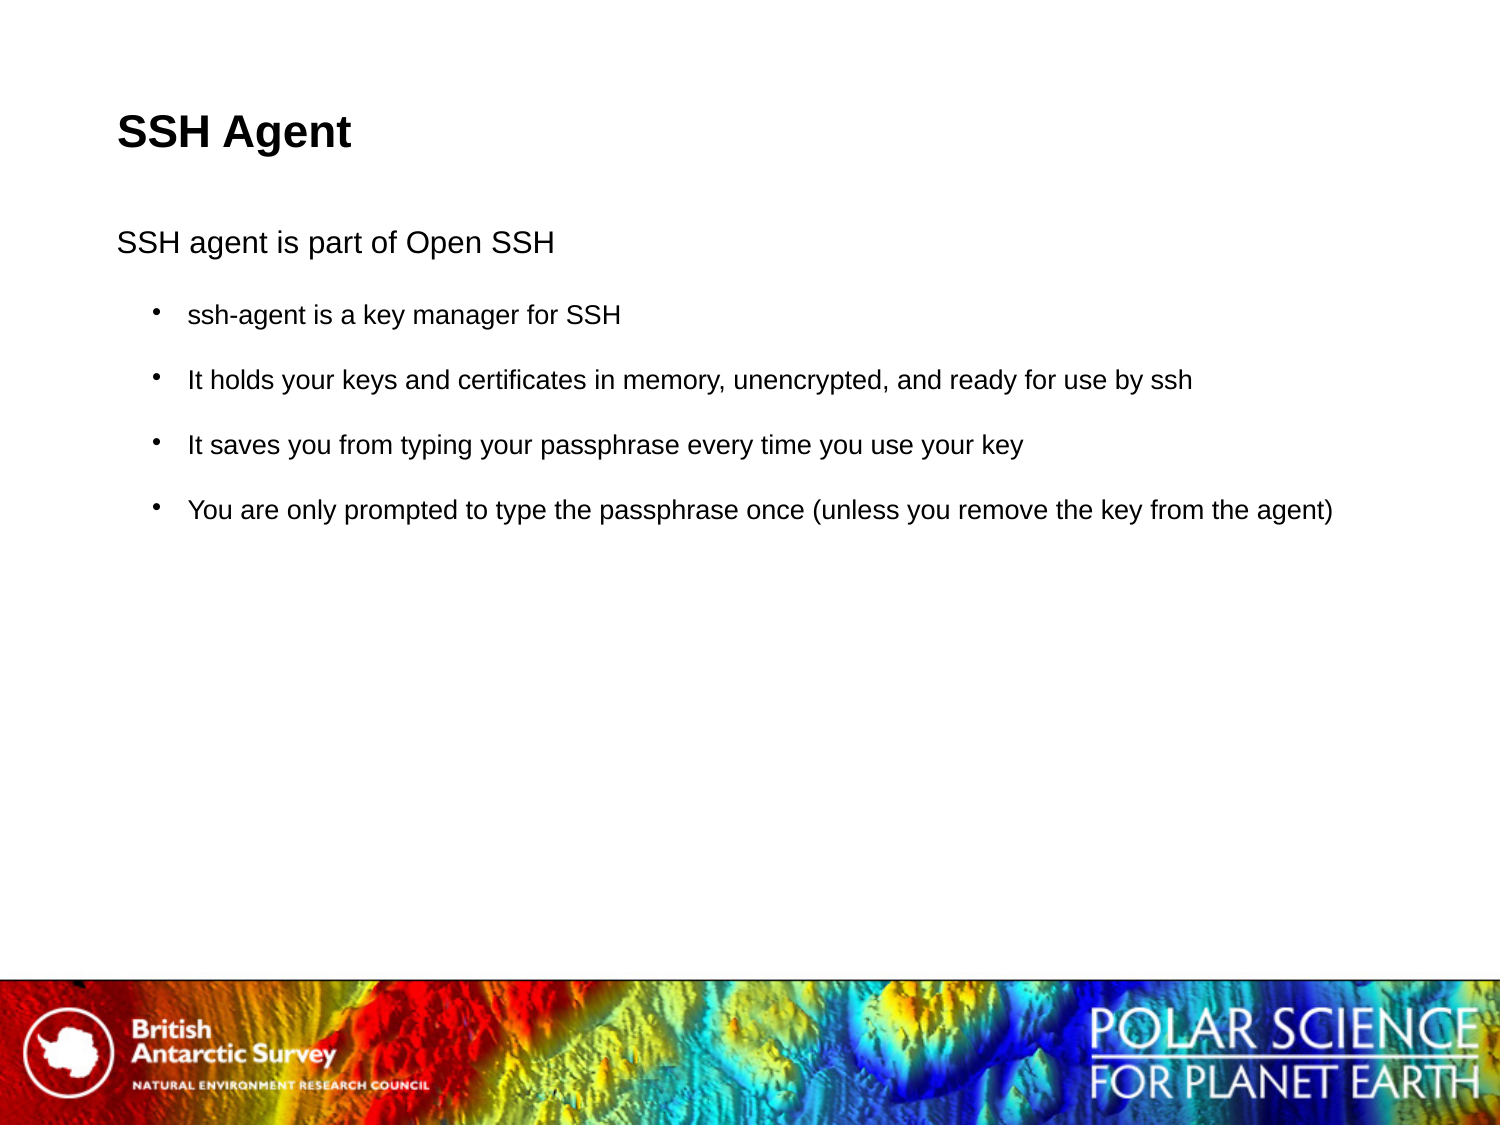

# SSH Agent
SSH agent is part of Open SSH

ssh-agent is a key manager for SSH
It holds your keys and certificates in memory, unencrypted, and ready for use by ssh
It saves you from typing your passphrase every time you use your key

You are only prompted to type the passphrase once (unless you remove the key from the agent)